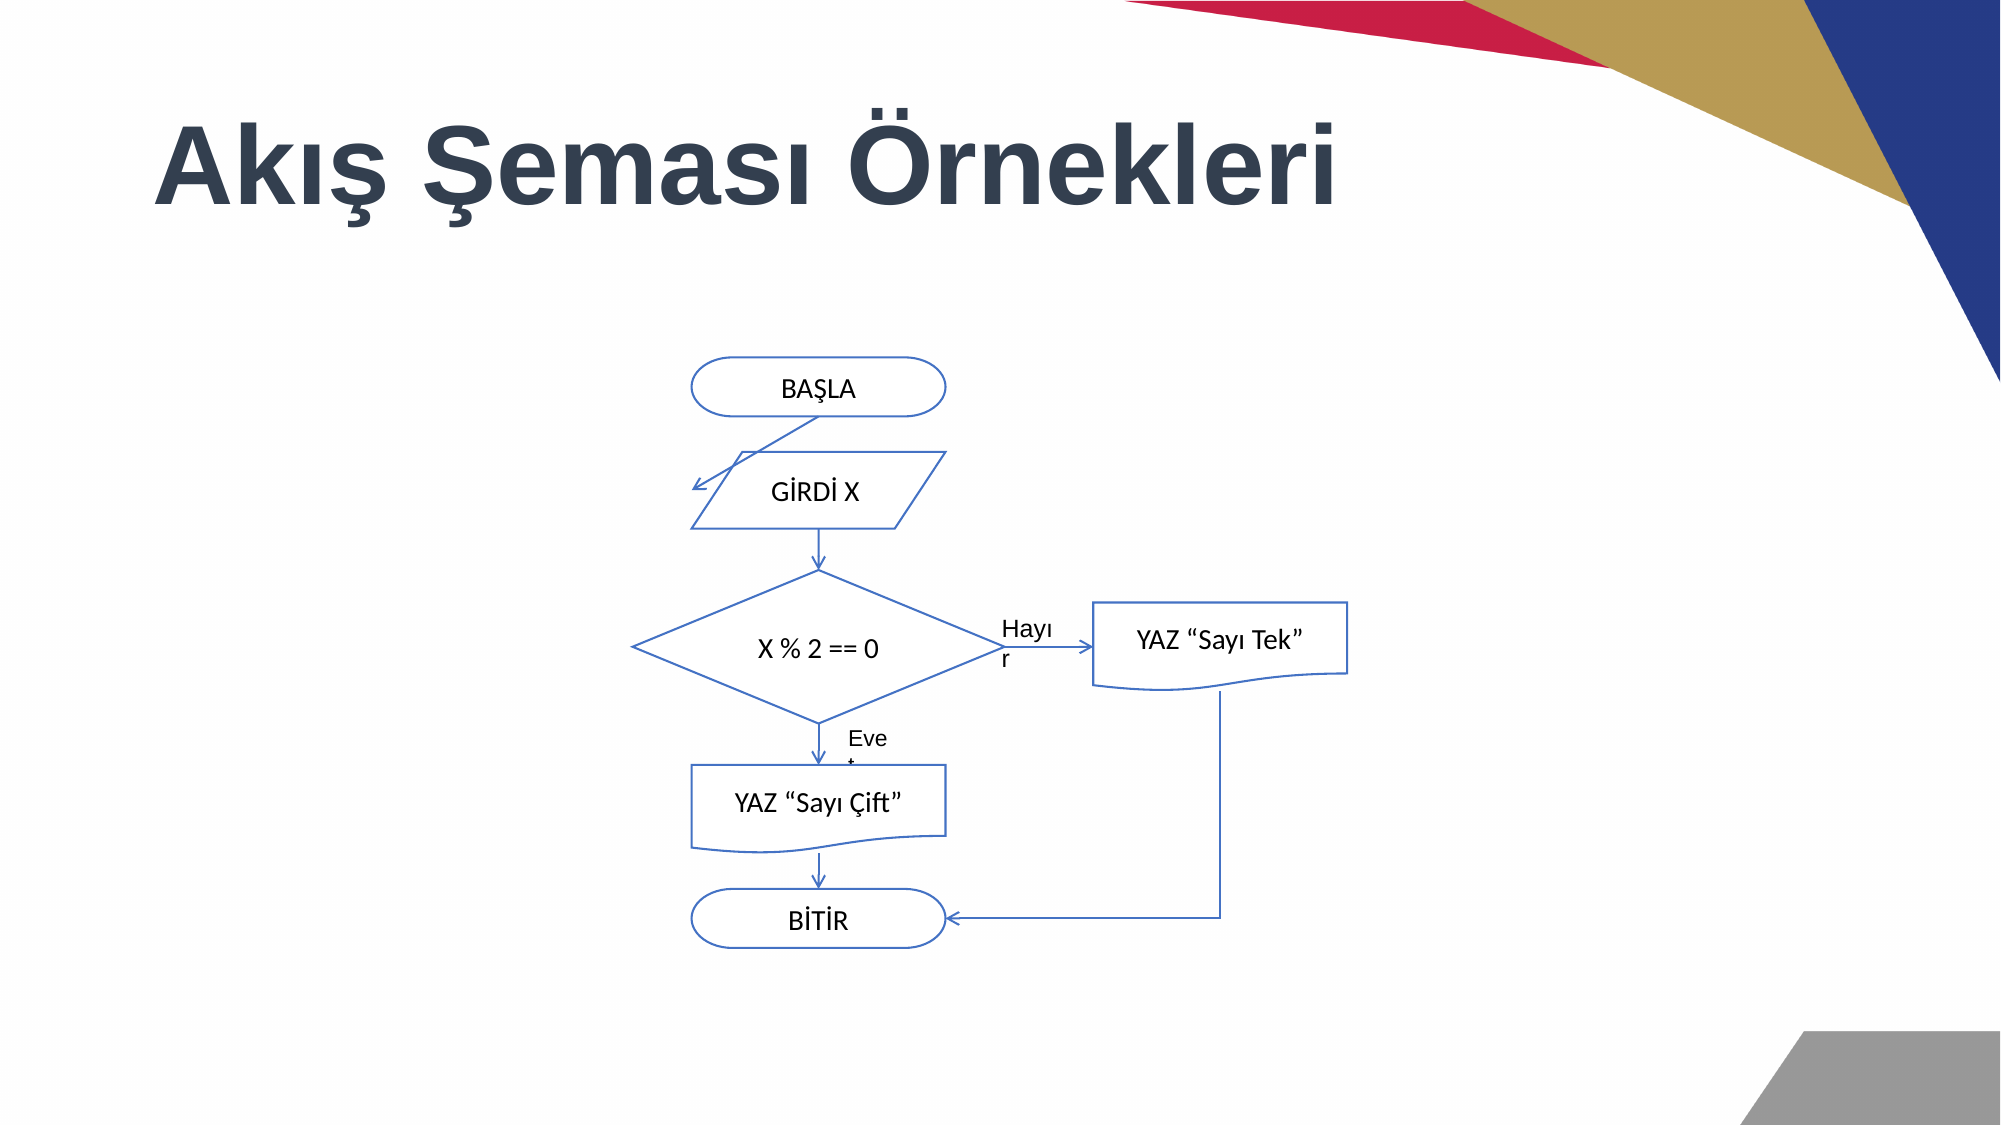

# Akış Şeması Örnekleri

BAŞLA
GİRDİ X
X % 2 == 0
YAZ “Sayı Tek”
Hayır
Evet
YAZ “Sayı Çift”
BİTİR